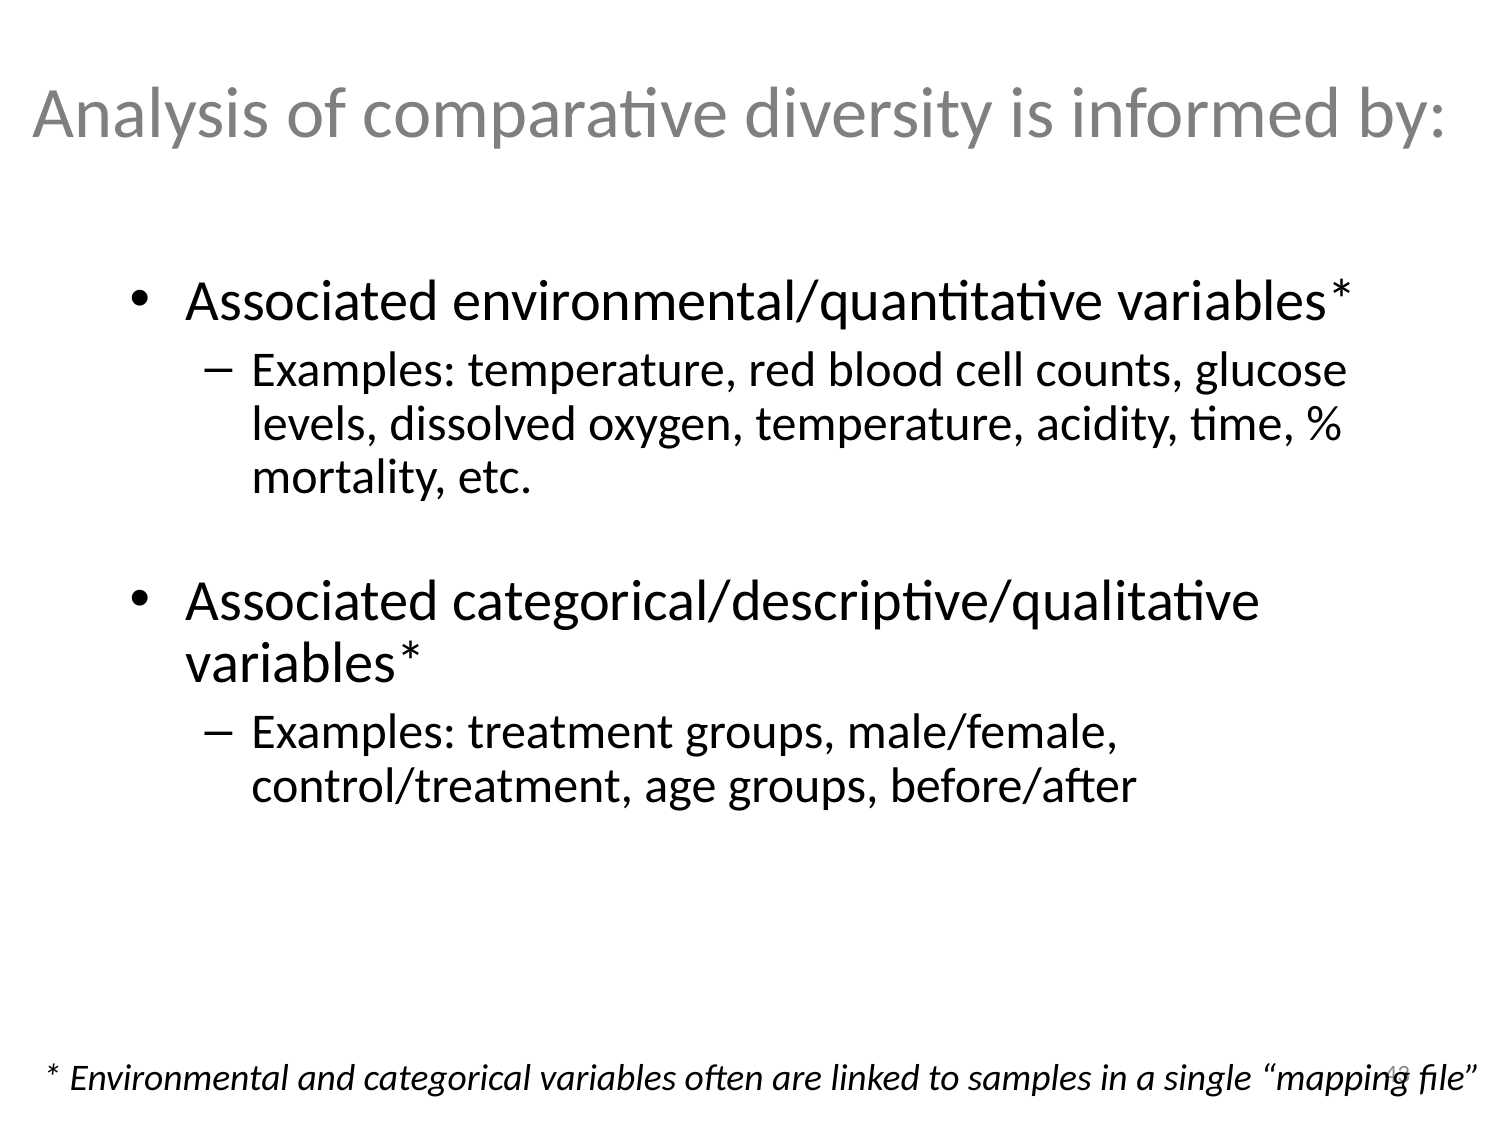

# Analysis of comparative diversity is informed by:

Associated environmental/quantitative variables*
Examples: temperature, red blood cell counts, glucose levels, dissolved oxygen, temperature, acidity, time, % mortality, etc.

Associated categorical/descriptive/qualitative variables*
Examples: treatment groups, male/female, control/treatment, age groups, before/after

43
* Environmental and categorical variables often are linked to samples in a single “mapping file”